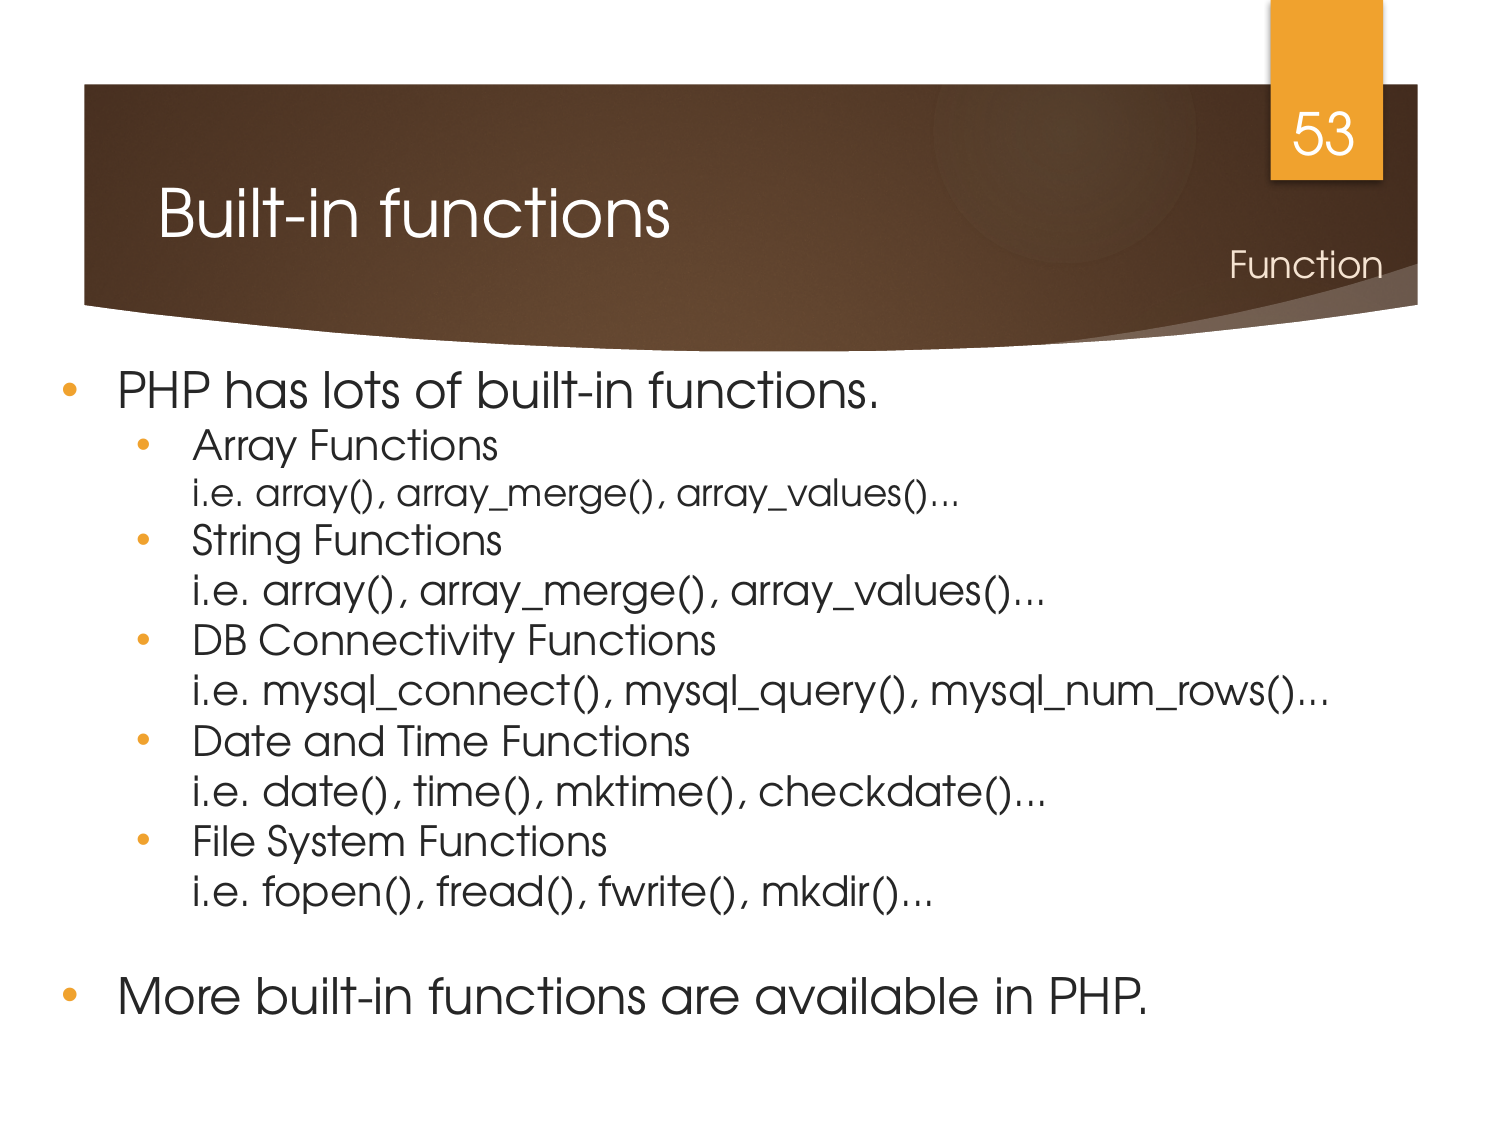

53
# Built-in functions
Function
PHP has lots of built-in functions.
Array Functions
i.e. array(), array_merge(), array_values()...
String Functions
i.e. array(), array_merge(), array_values()...
DB Connectivity Functions
i.e. mysql_connect(), mysql_query(), mysql_num_rows()...
Date and Time Functions
i.e. date(), time(), mktime(), checkdate()...
File System Functions
i.e. fopen(), fread(), fwrite(), mkdir()...

More built-in functions are available in PHP.